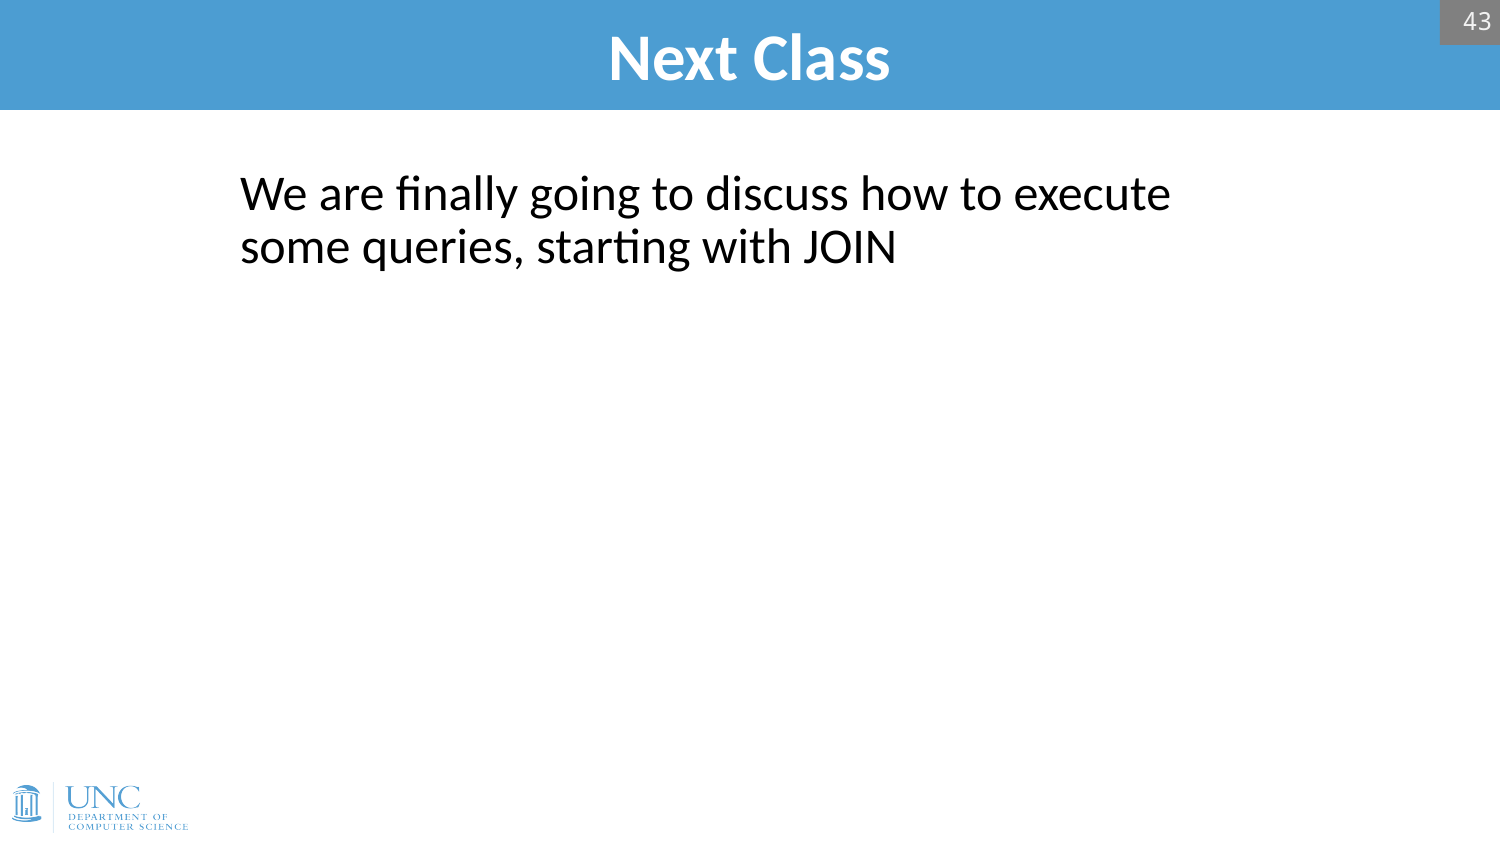

43
# Next Class
We are finally going to discuss how to execute some queries, starting with JOIN